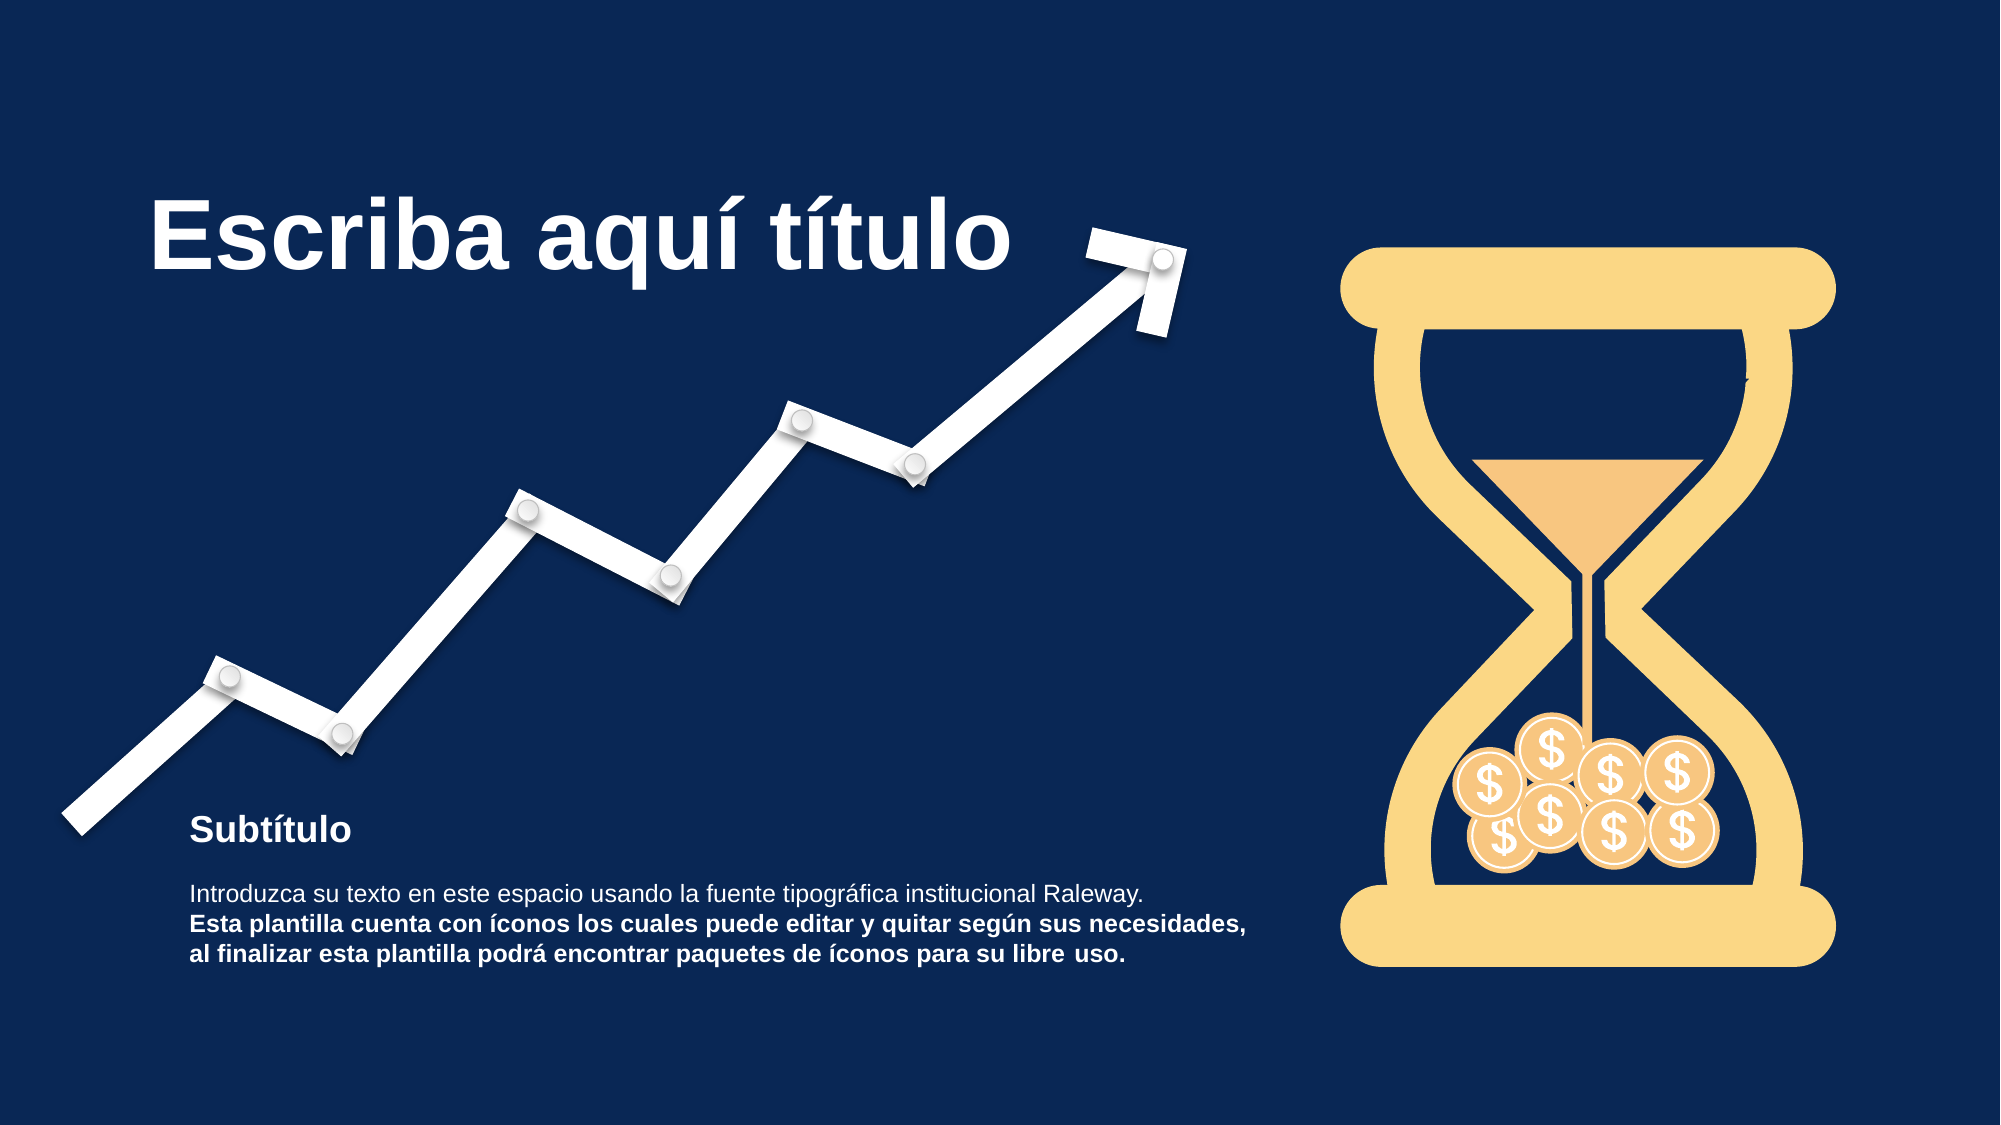

Escriba aquí título

Subtítulo

Introduzca su texto en este espacio usando la fuente tipográfica institucional Raleway.
Esta plantilla cuenta con íconos los cuales puede editar y quitar según sus necesidades, al finalizar esta plantilla podrá encontrar paquetes de íconos para su libre uso.